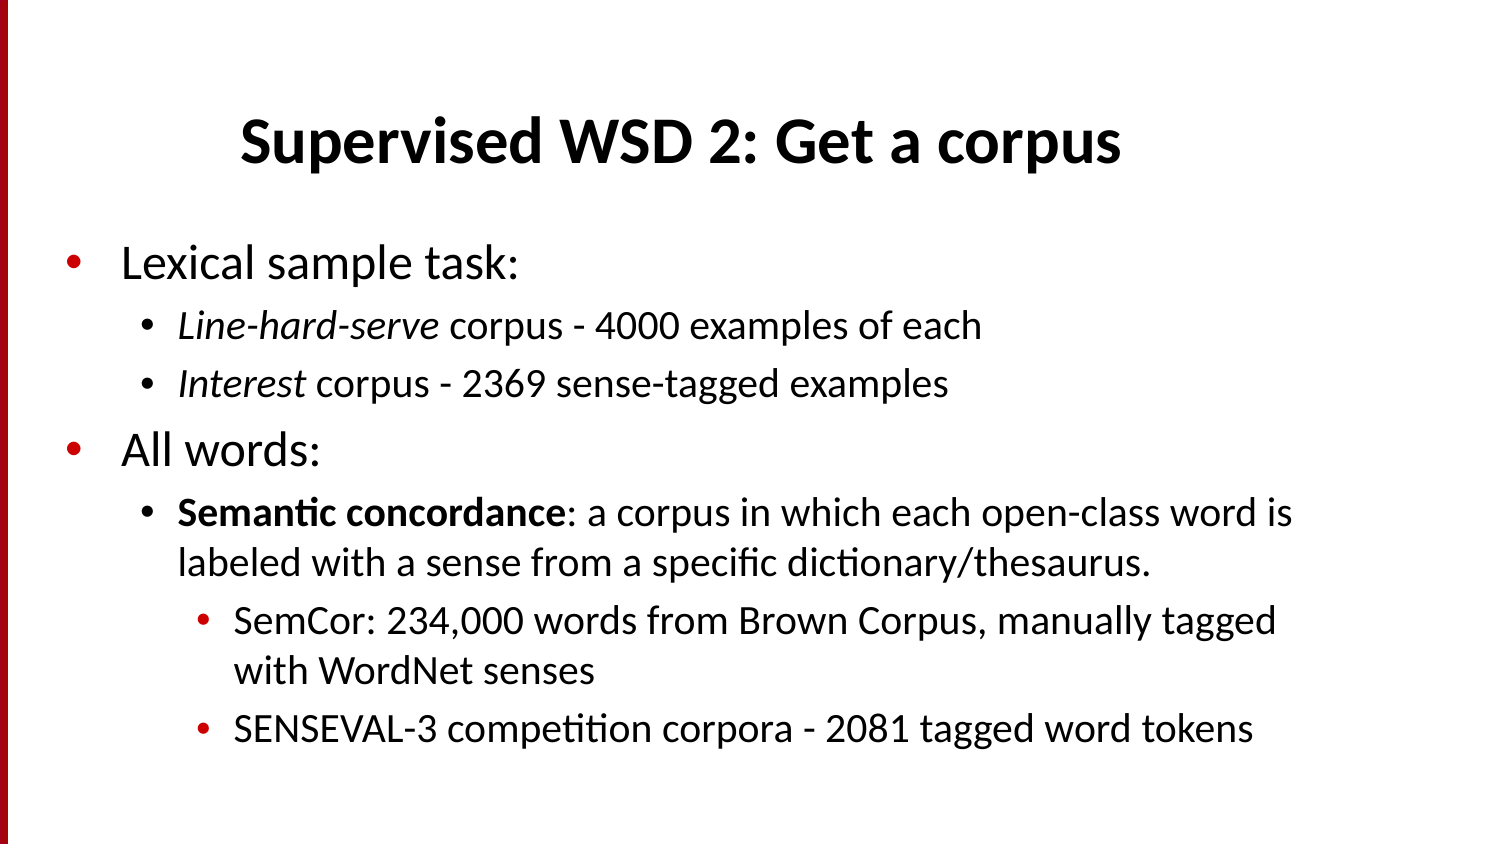

# Supervised WSD 2: Get a corpus
Lexical sample task:
Line-hard-serve corpus - 4000 examples of each
Interest corpus - 2369 sense-tagged examples
All words:
Semantic concordance: a corpus in which each open-class word is labeled with a sense from a specific dictionary/thesaurus.
SemCor: 234,000 words from Brown Corpus, manually tagged with WordNet senses
SENSEVAL-3 competition corpora - 2081 tagged word tokens